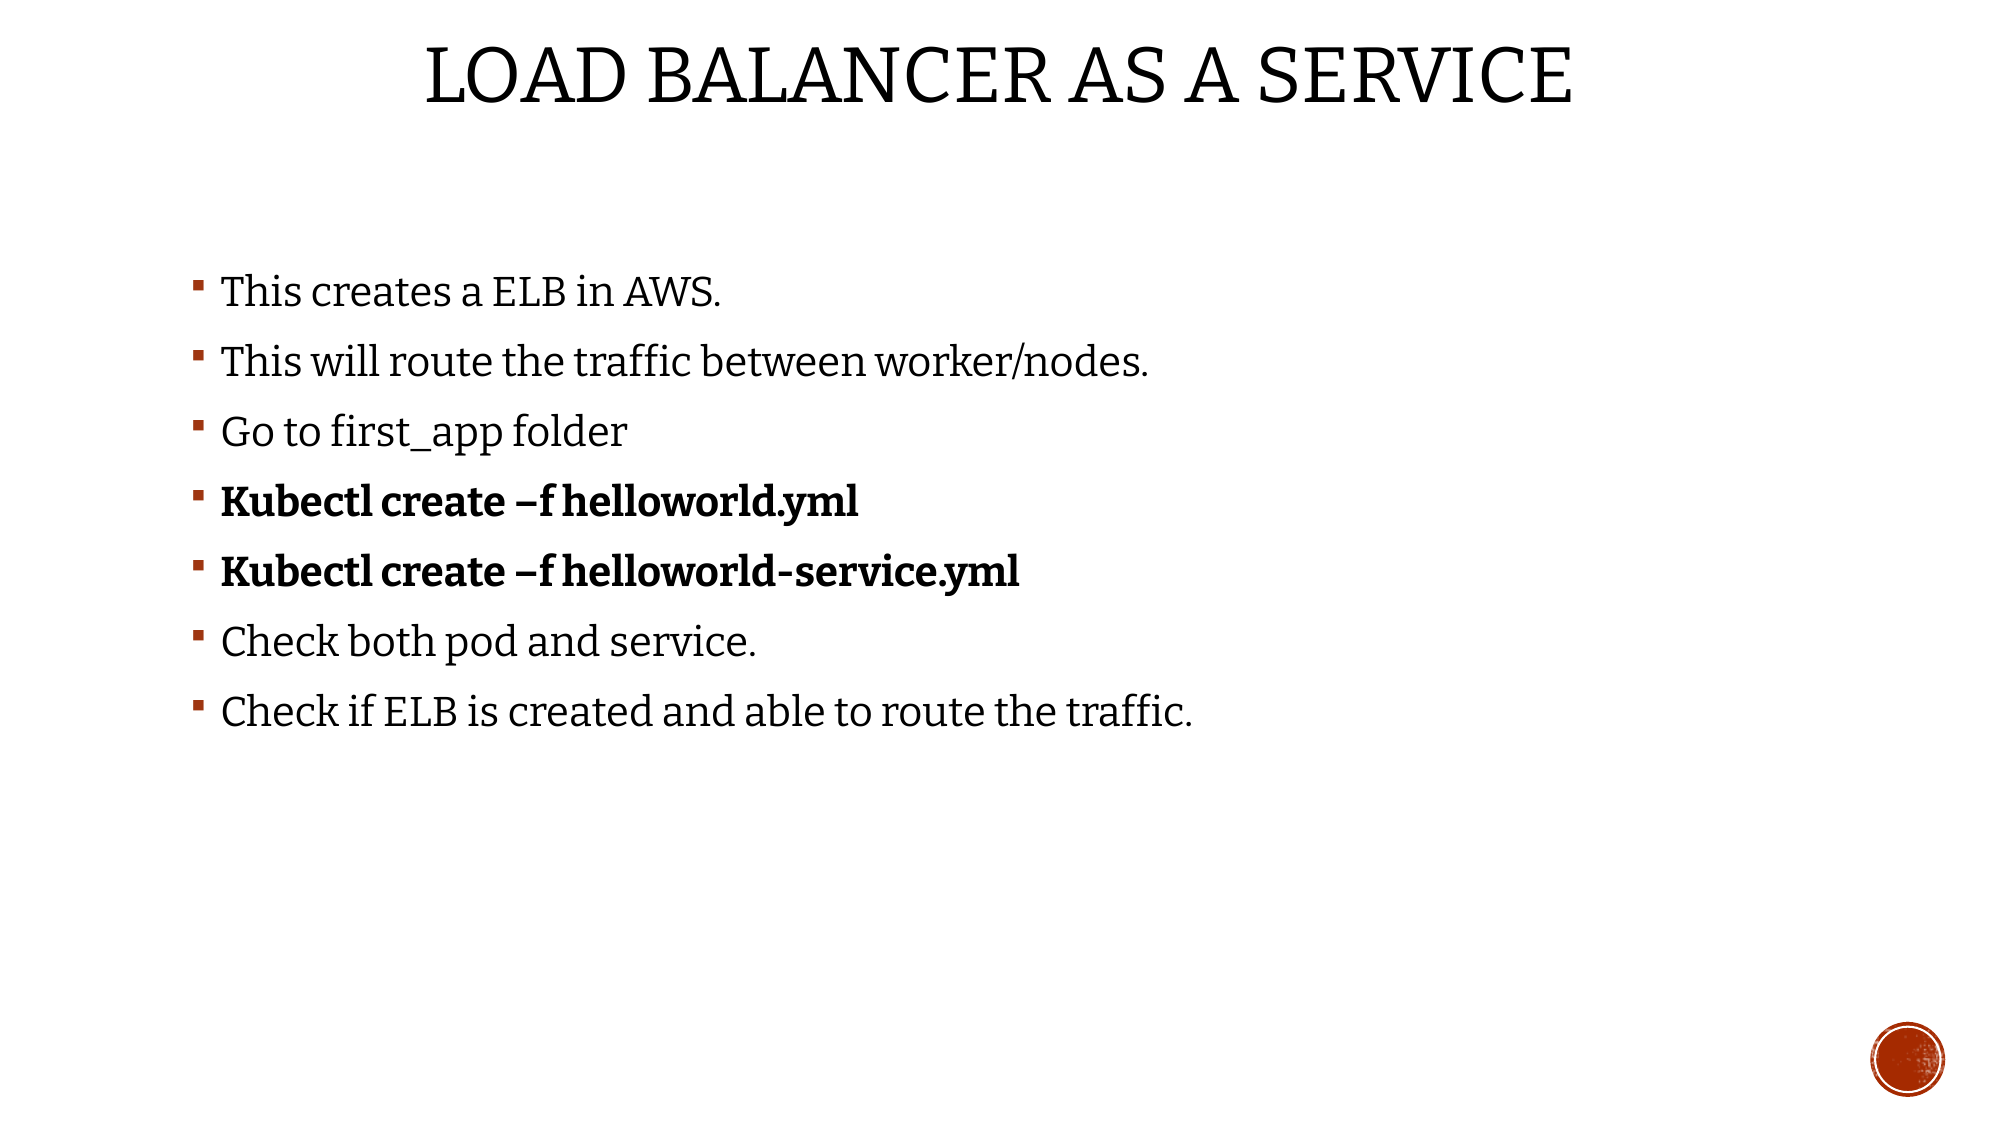

# Load balancer as a service
This creates a ELB in AWS.
This will route the traffic between worker/nodes.
Go to first_app folder
Kubectl create –f helloworld.yml
Kubectl create –f helloworld-service.yml
Check both pod and service.
Check if ELB is created and able to route the traffic.